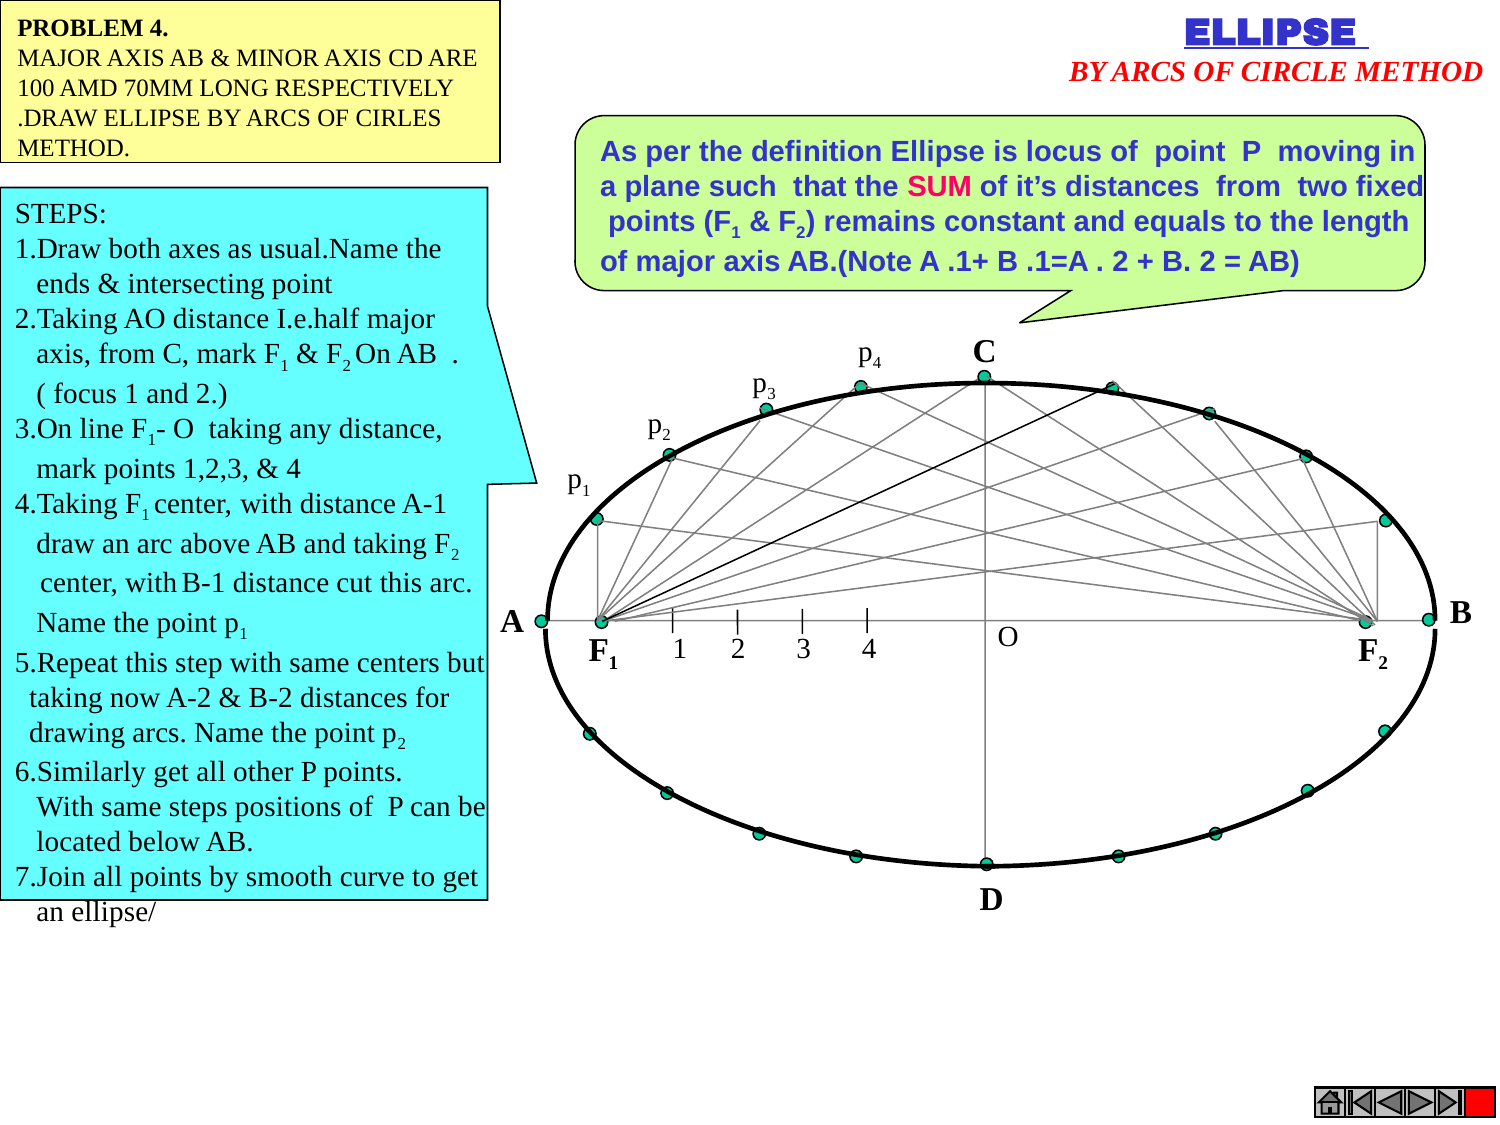

PROBLEM 4.
MAJOR AXIS AB & MINOR AXIS CD ARE
100 AMD 70MM LONG RESPECTIVELY
.DRAW ELLIPSE BY ARCS OF CIRLES
METHOD.
ELLIPSE
BY ARCS OF CIRCLE METHOD

As per the definition Ellipse is locus of  point  P  moving in
a plane such  that the SUM of it’s distances  from  two fixed
 points (F1 & F2) remains constant and equals to the length
of major axis AB.(Note A .1+ B .1=A . 2 + B. 2 = AB)

STEPS:
1.Draw both axes as usual.Name the
   ends & intersecting point
2.Taking AO distance I.e.half major
   axis, from C, mark F1 & F2 On AB  .
   ( focus 1 and 2.)
3.On line F1- O  taking any distance,
   mark points 1,2,3, & 4
4.Taking F1 center,  with distance A-1
   draw an arc above AB and taking F2
      center, with B-1 distance cut this arc.
   Name the point p1
5.Repeat this step with same centers but
  taking now A-2 & B-2 distances for
  drawing arcs. Name the point p2
6.Similarly get all other P points.
   With same steps positions of  P can be
   located below AB.
7.Join all points by smooth curve to get
   an ellipse/

C
p4
p3

p2

p1

B
A

O

F1
F2
1      2       3       4

D